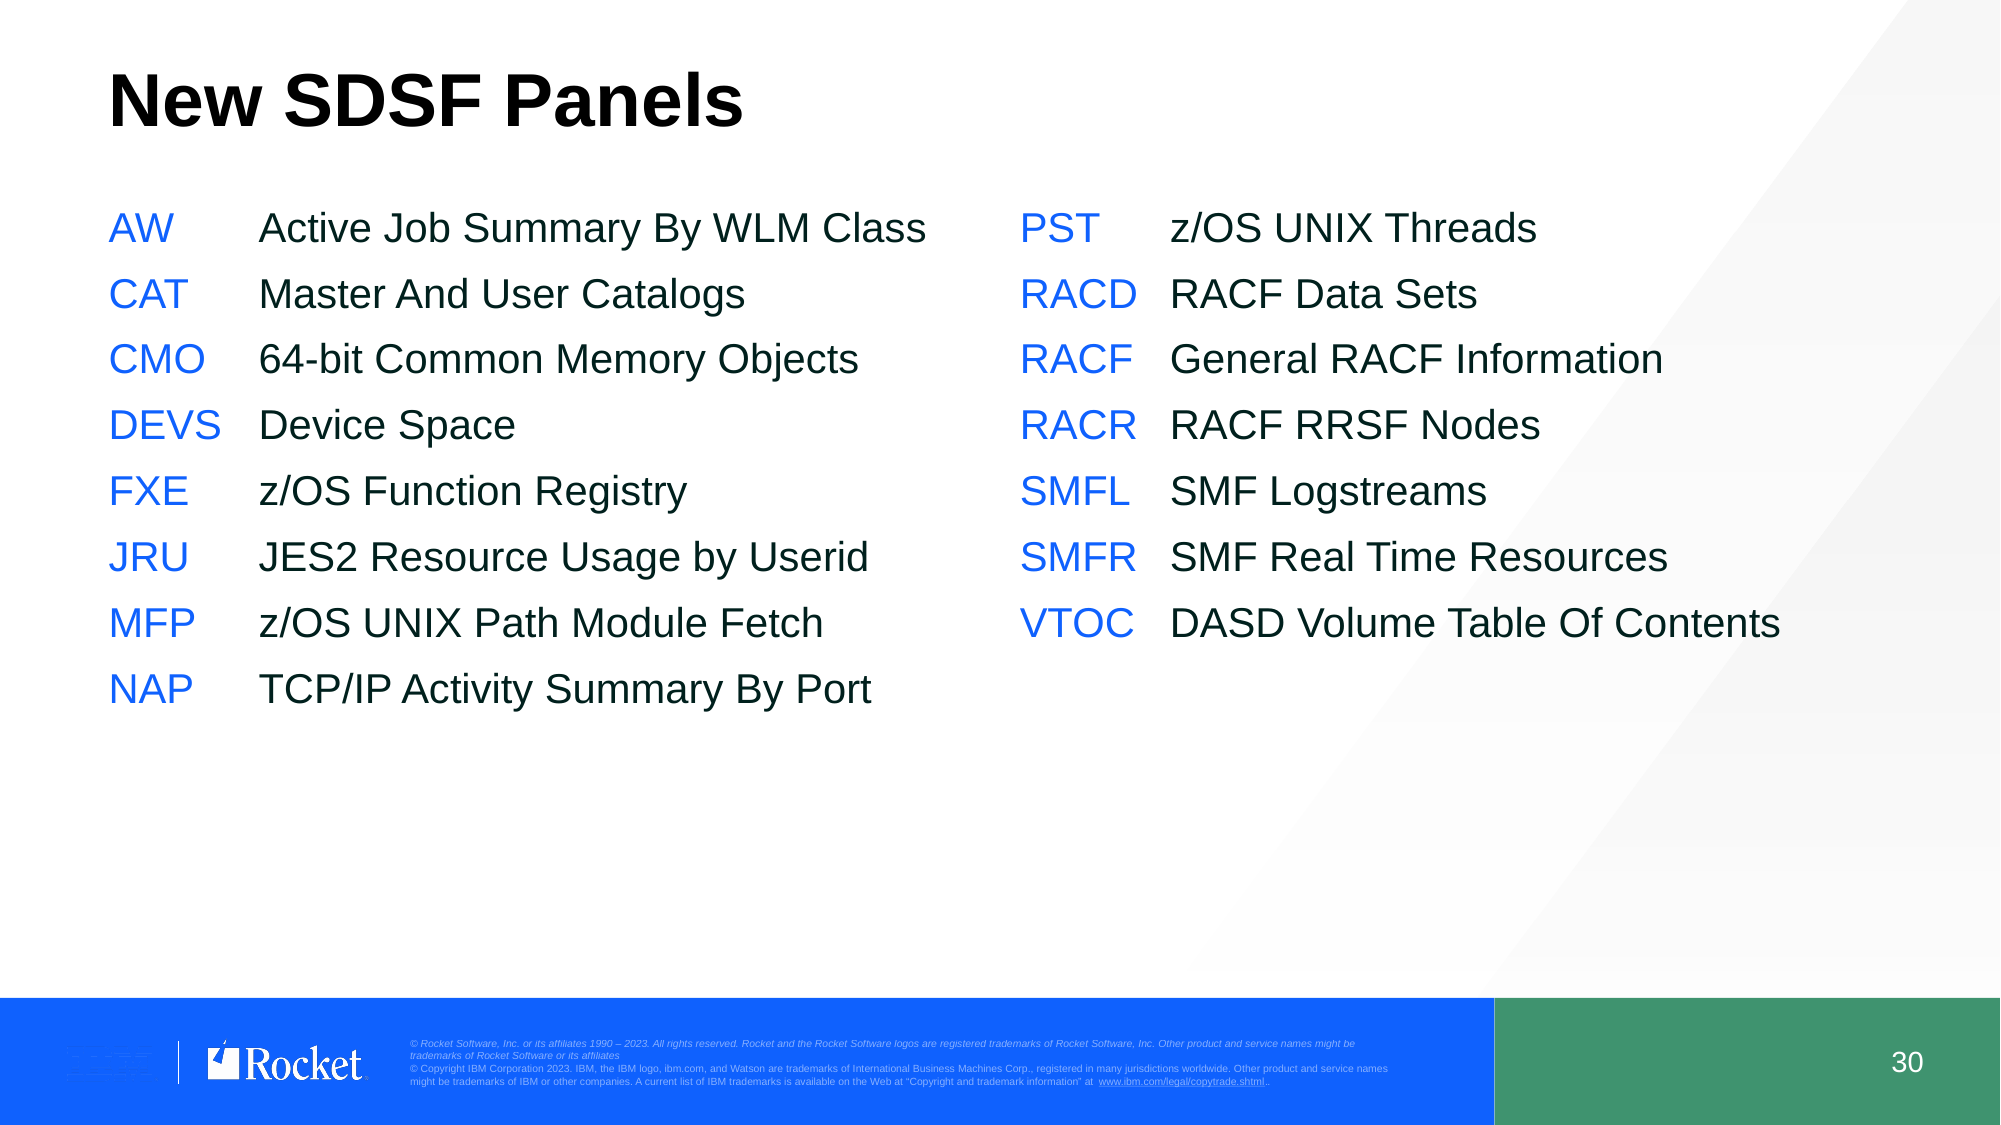

New SDSF Panels
AW	Active Job Summary By WLM Class
CAT	Master And User Catalogs
CMO	64-bit Common Memory Objects
DEVS	Device Space
FXE	z/OS Function Registry
JRU	JES2 Resource Usage by Userid
MFP	z/OS UNIX Path Module Fetch
NAP	TCP/IP Activity Summary By Port

PST	z/OS UNIX Threads
RACD	RACF Data Sets
RACF	General RACF Information
RACR	RACF RRSF Nodes
SMFL	SMF Logstreams
SMFR	SMF Real Time Resources
VTOC	DASD Volume Table Of Contents